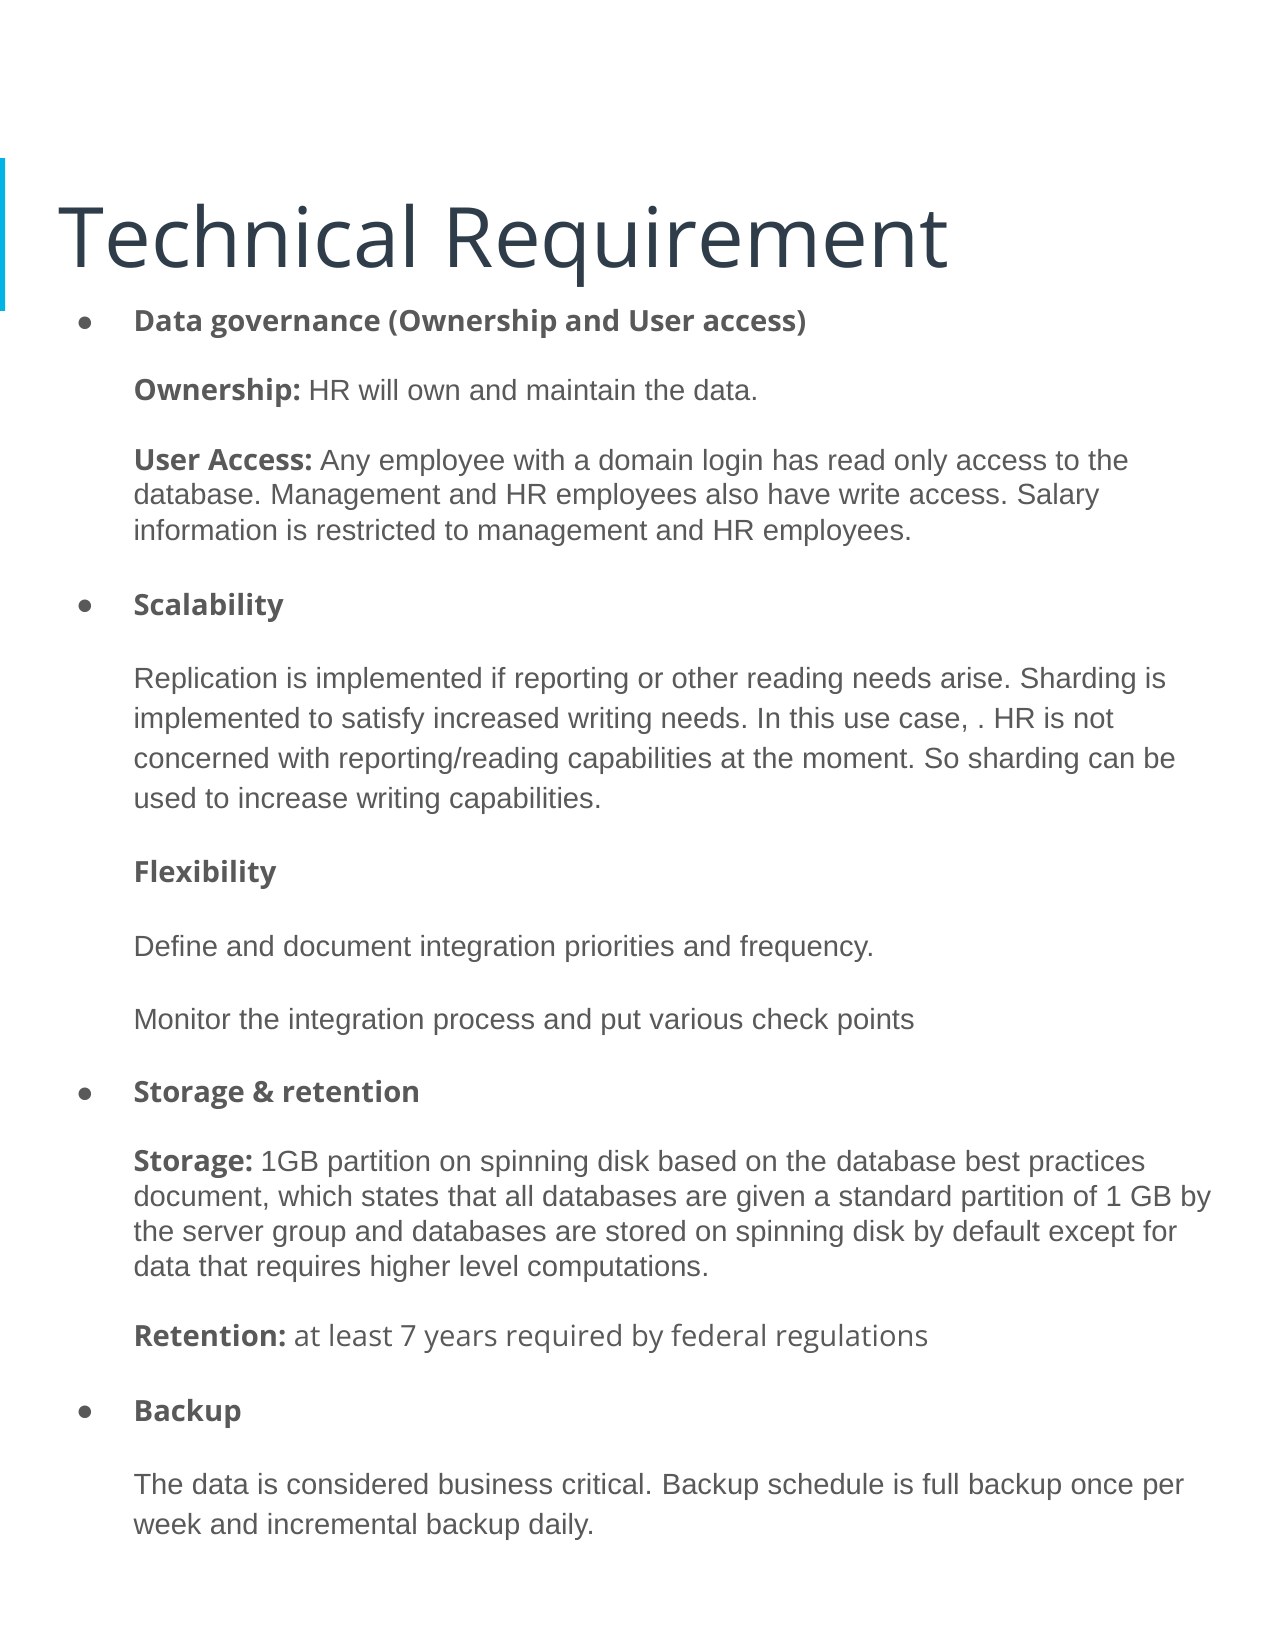

# Technical Requirement
Data governance (Ownership and User access)
Ownership: HR will own and maintain the data.

User Access: Any employee with a domain login has read only access to the database. Management and HR employees also have write access. Salary information is restricted to management and HR employees.

Scalability
Replication is implemented if reporting or other reading needs arise. Sharding is implemented to satisfy increased writing needs. In this use case, . HR is not concerned with reporting/reading capabilities at the moment. So sharding can be used to increase writing capabilities.
Flexibility
Define and document integration priorities and frequency.
Monitor the integration process and put various check points
Storage & retention
Storage: 1GB partition on spinning disk based on the database best practices document, which states that all databases are given a standard partition of 1 GB by the server group and databases are stored on spinning disk by default except for data that requires higher level computations.

Retention: at least 7 years required by federal regulations

Backup
The data is considered business critical. Backup schedule is full backup once per week and incremental backup daily.